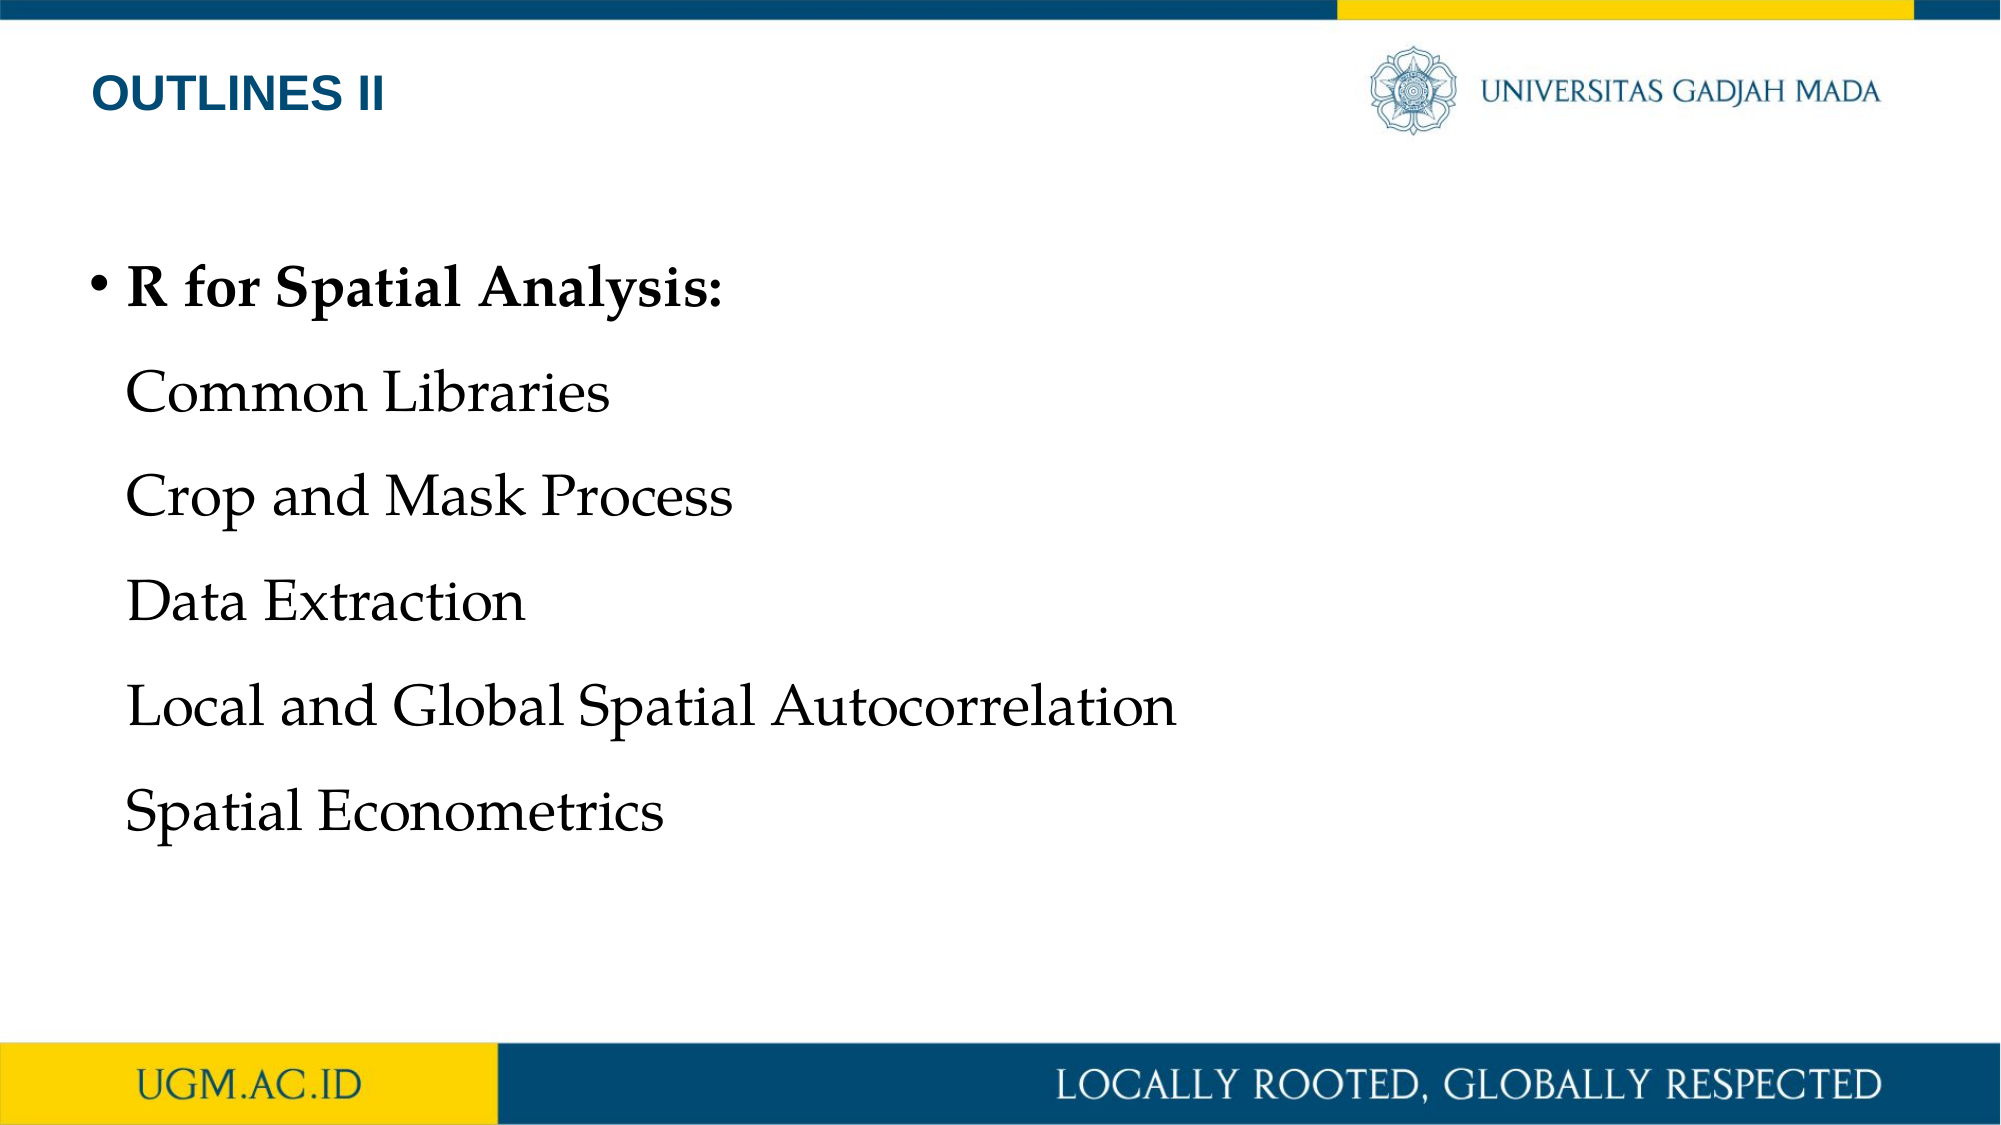

OUTLINES II
R for Spatial Analysis:
Common Libraries
Crop and Mask Process
Data Extraction
Local and Global Spatial Autocorrelation
Spatial Econometrics